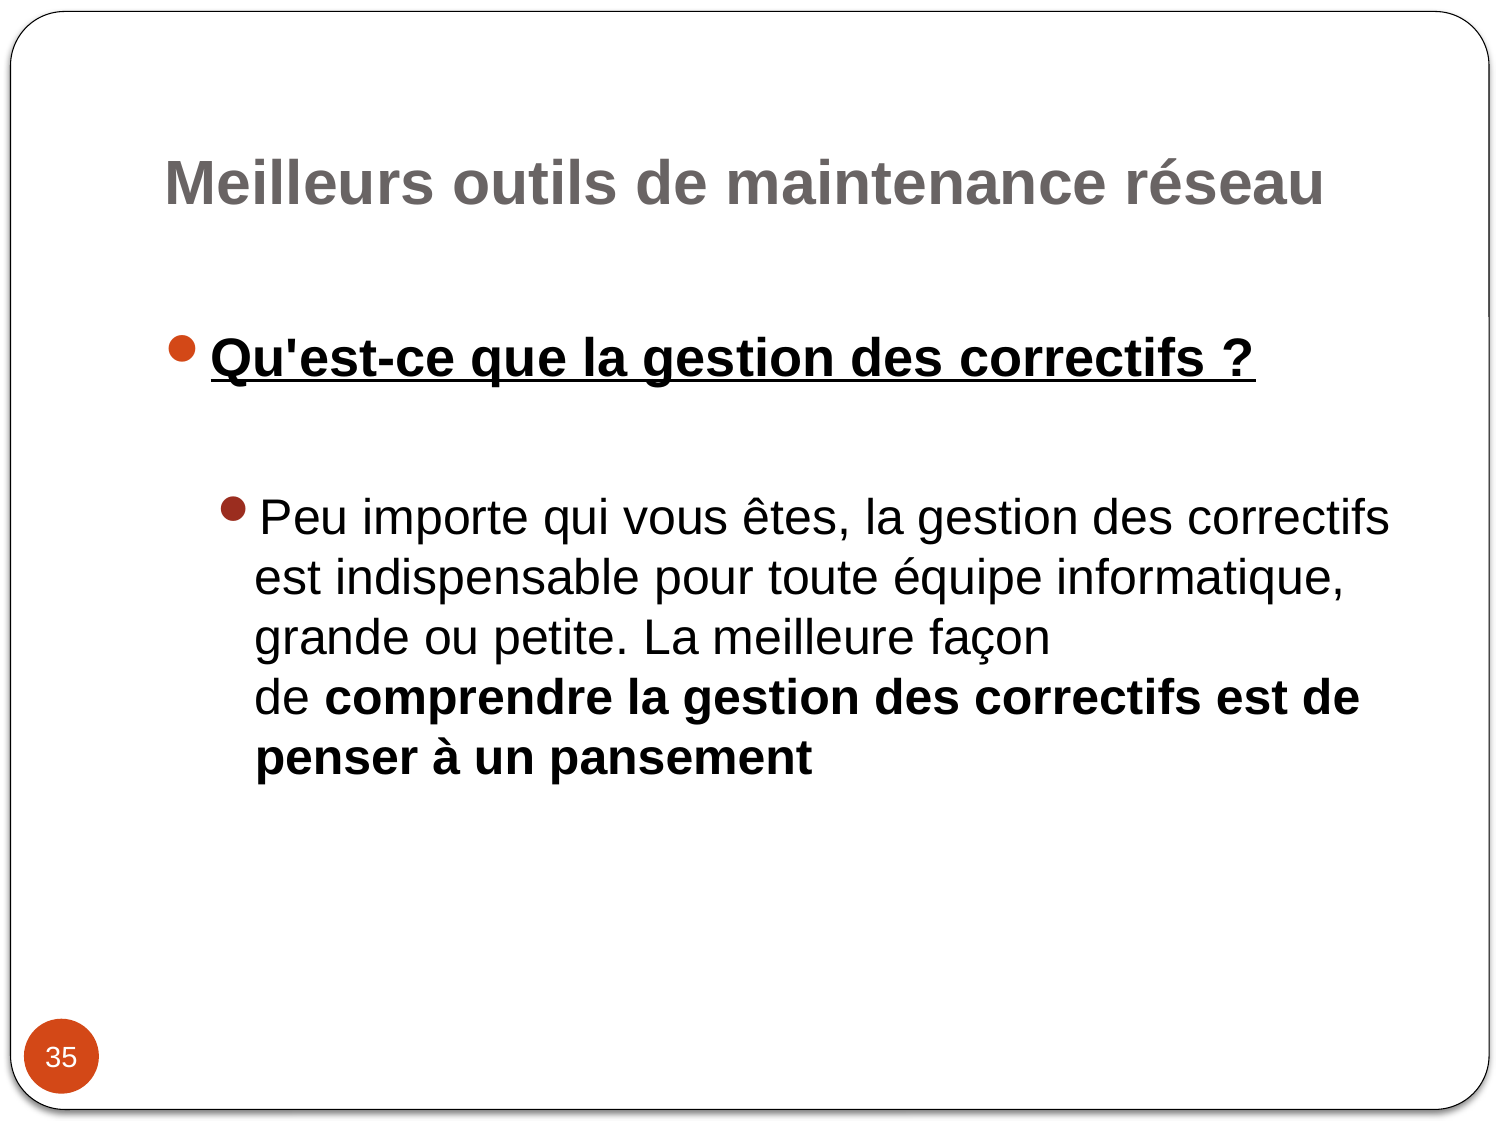

# Meilleurs outils de maintenance réseau

Qu'est-ce que la gestion des correctifs ?

Peu importe qui vous êtes, la gestion des correctifs est indispensable pour toute équipe informatique, grande ou petite. La meilleure façon de comprendre la gestion des correctifs est de penser à un pansement
35